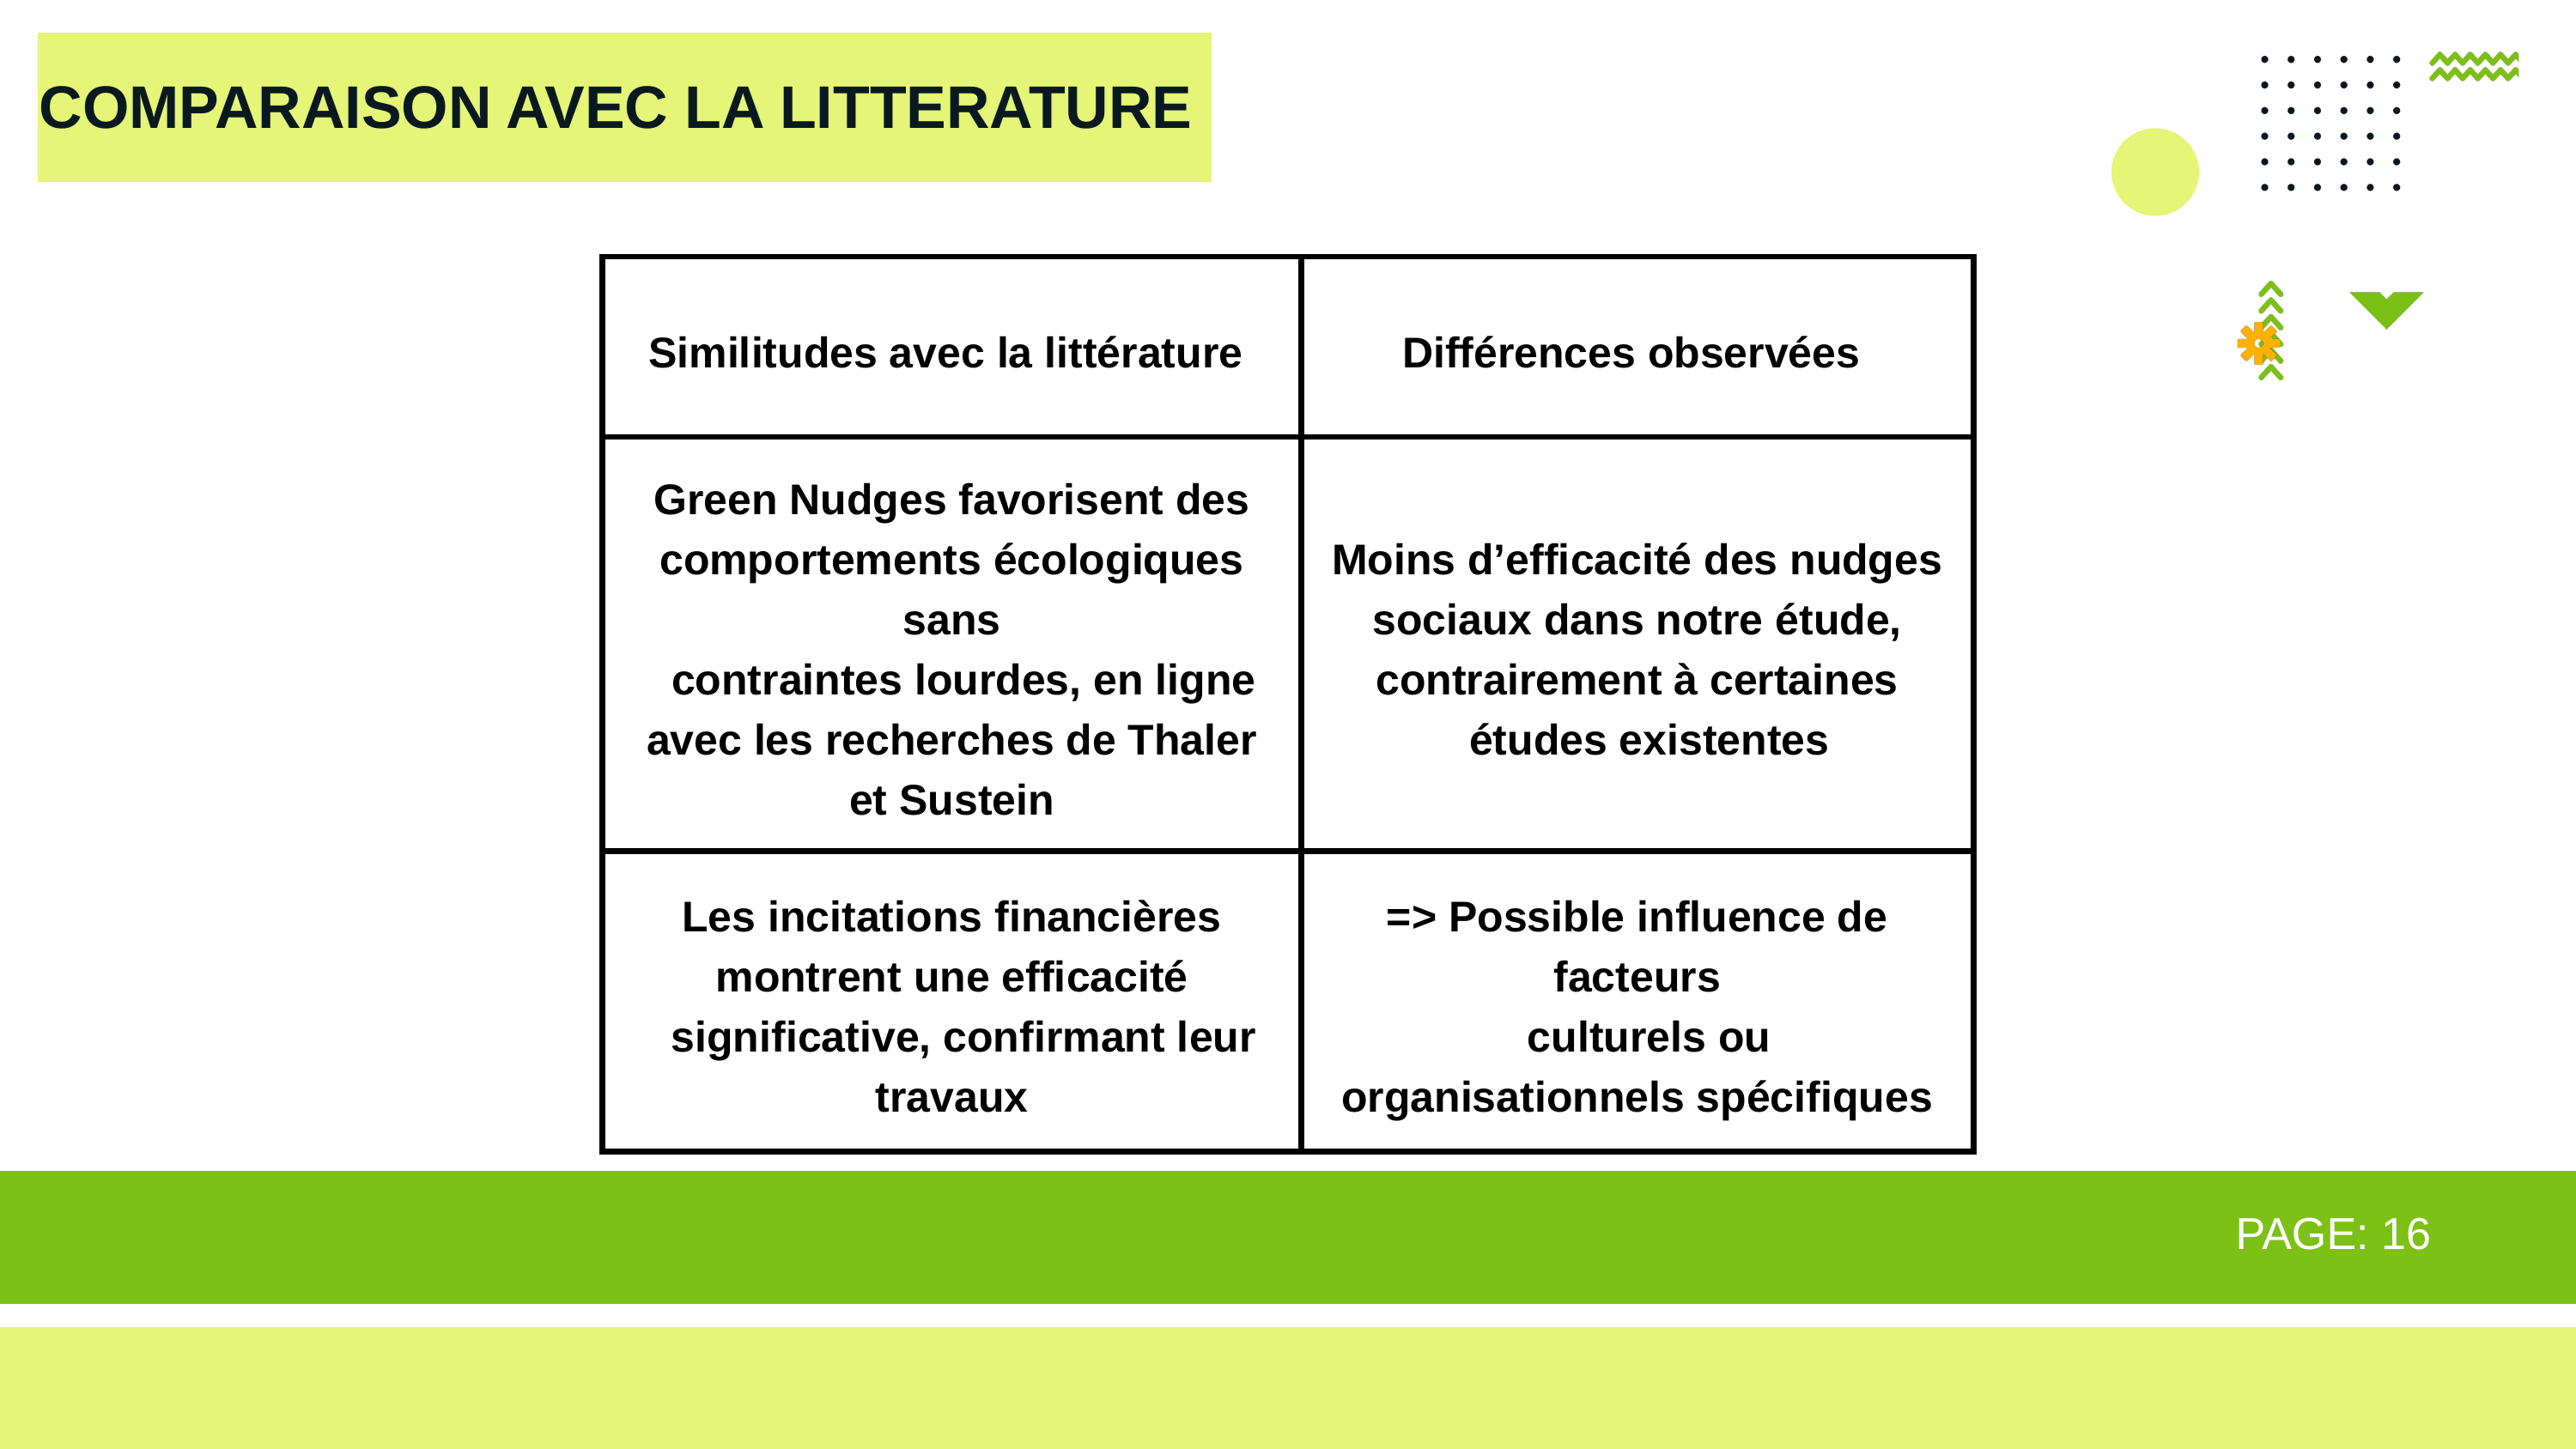

COMPARAISON AVEC LA LITTERATURE

| Similitudes avec la littérature | Différences observées |
| --- | --- |
| Green Nudges favorisent des comportements écologiques sans contraintes lourdes, en ligne avec les recherches de Thaler et Sustein | Moins d’efficacité des nudges sociaux dans notre étude, contrairement à certaines études existentes |
| Les incitations financières montrent une efficacité significative, confirmant leur travaux | => Possible influence de facteurs culturels ou organisationnels spécifiques |

PAGE: 16